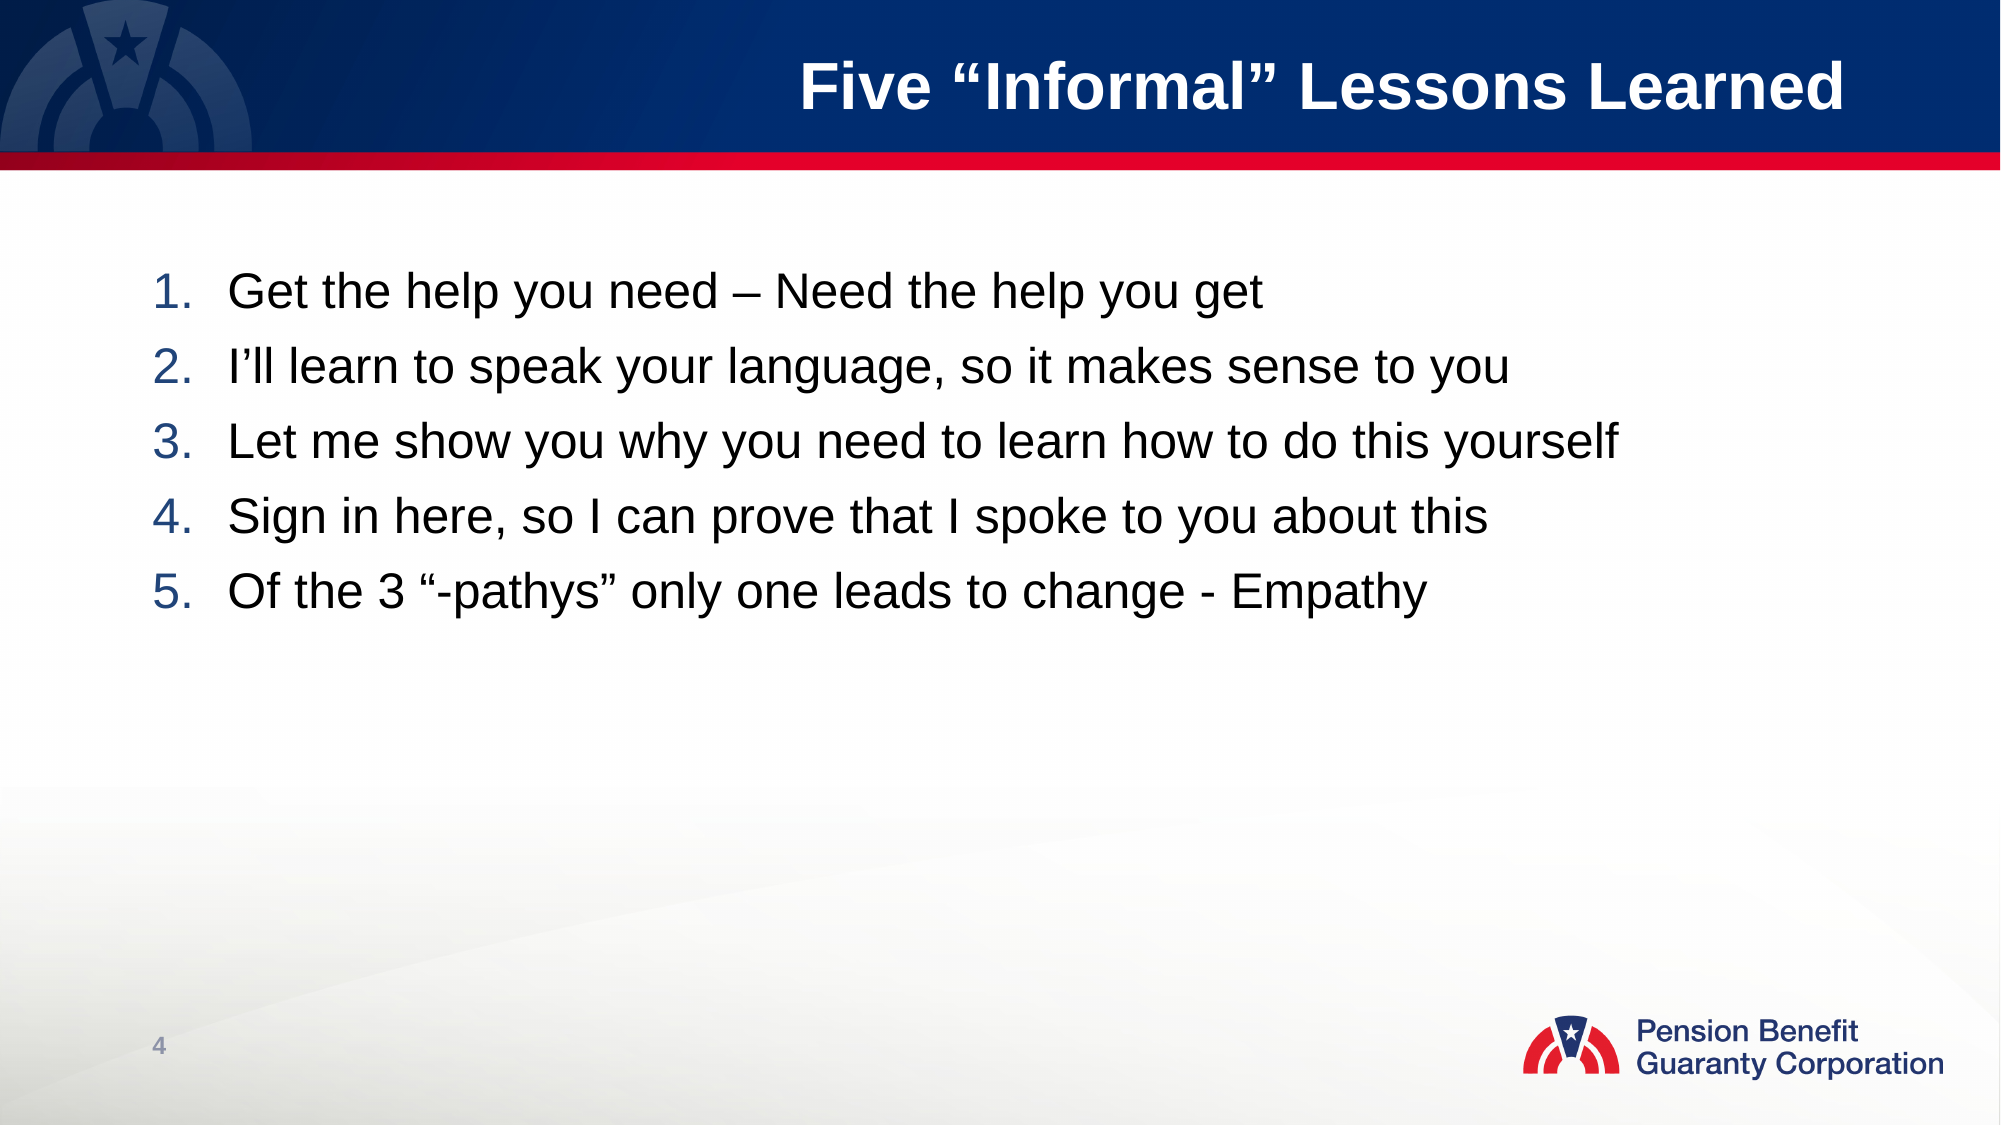

# Five “Informal” Lessons Learned
Get the help you need – Need the help you get
I’ll learn to speak your language, so it makes sense to you
Let me show you why you need to learn how to do this yourself
Sign in here, so I can prove that I spoke to you about this
Of the 3 “-pathys” only one leads to change - Empathy
4